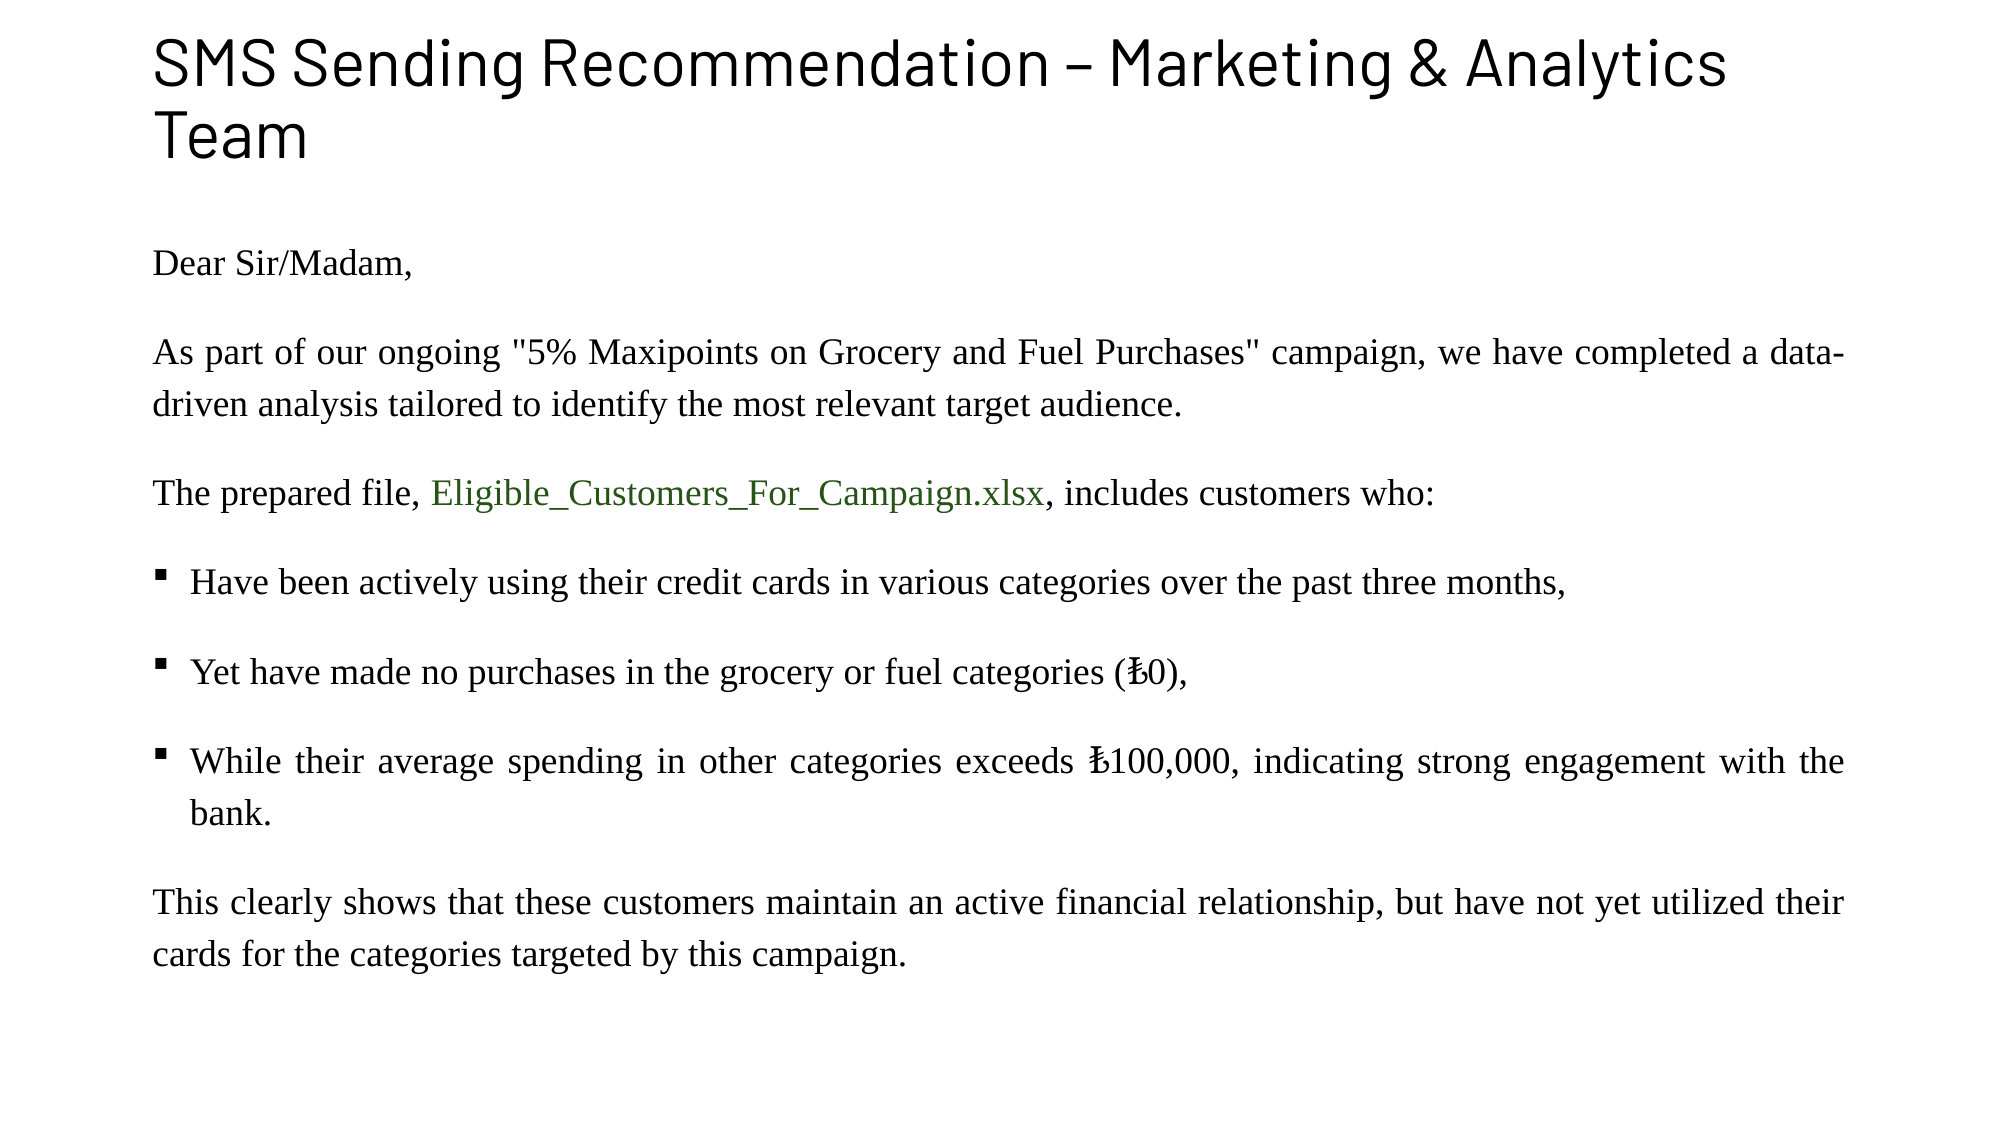

# SMS Sending Recommendation – Marketing & Analytics Team
Dear Sir/Madam,
As part of our ongoing "5% Maxipoints on Grocery and Fuel Purchases" campaign, we have completed a data-driven analysis tailored to identify the most relevant target audience.
The prepared file, Eligible_Customers_For_Campaign.xlsx, includes customers who:
Have been actively using their credit cards in various categories over the past three months,
Yet have made no purchases in the grocery or fuel categories (₺0),
While their average spending in other categories exceeds ₺100,000, indicating strong engagement with the bank.
This clearly shows that these customers maintain an active financial relationship, but have not yet utilized their cards for the categories targeted by this campaign.